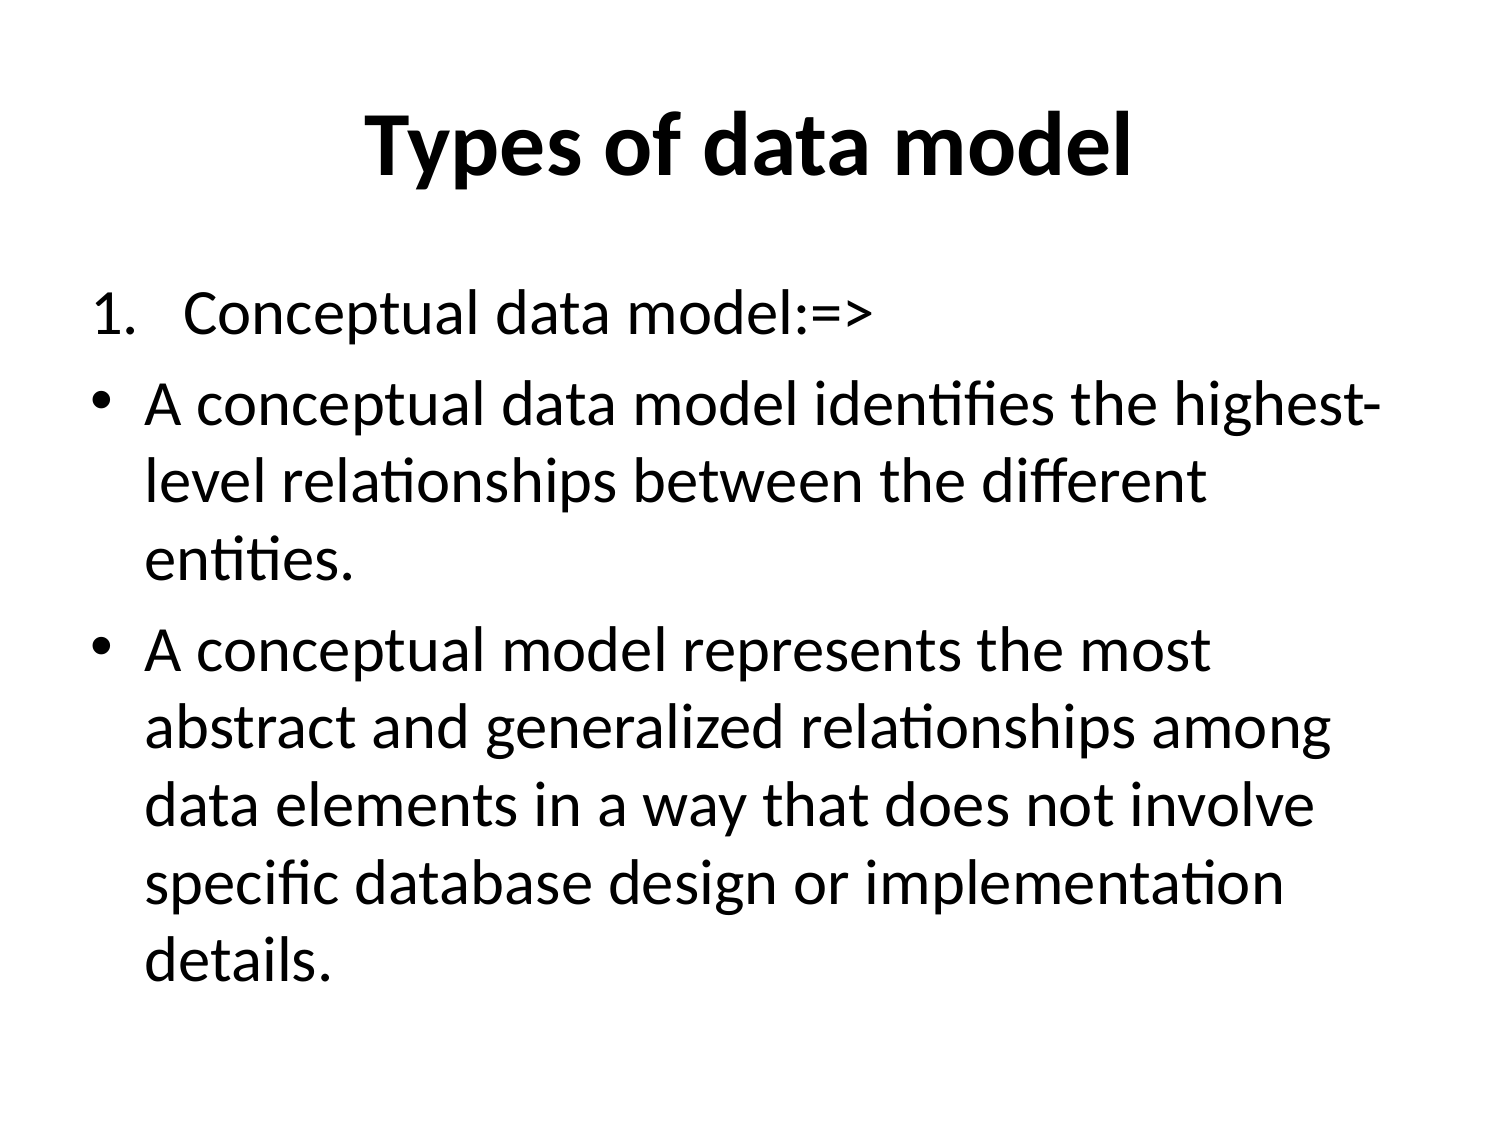

# Types of data model
1.   Conceptual data model:=>
A conceptual data model identifies the highest-level relationships between the different entities.
A conceptual model represents the most abstract and generalized relationships among data elements in a way that does not involve specific database design or implementation details.